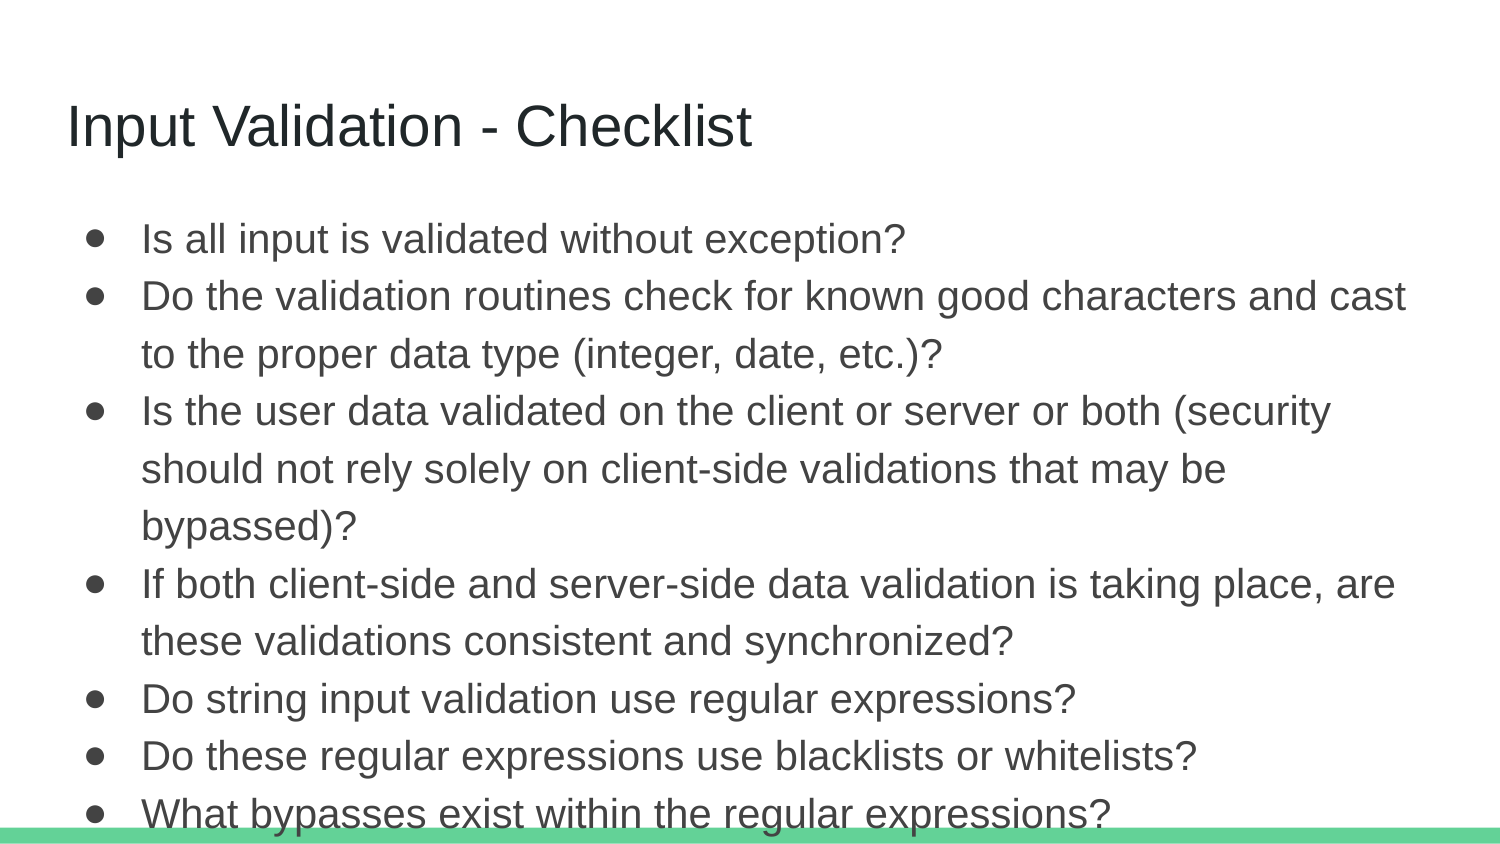

# Input Validation - Checklist
Is all input is validated without exception?
Do the validation routines check for known good characters and cast to the proper data type (integer, date, etc.)?
Is the user data validated on the client or server or both (security should not rely solely on client-side validations that may be bypassed)?
If both client-side and server-side data validation is taking place, are these validations consistent and synchronized?
Do string input validation use regular expressions?
Do these regular expressions use blacklists or whitelists?
What bypasses exist within the regular expressions?